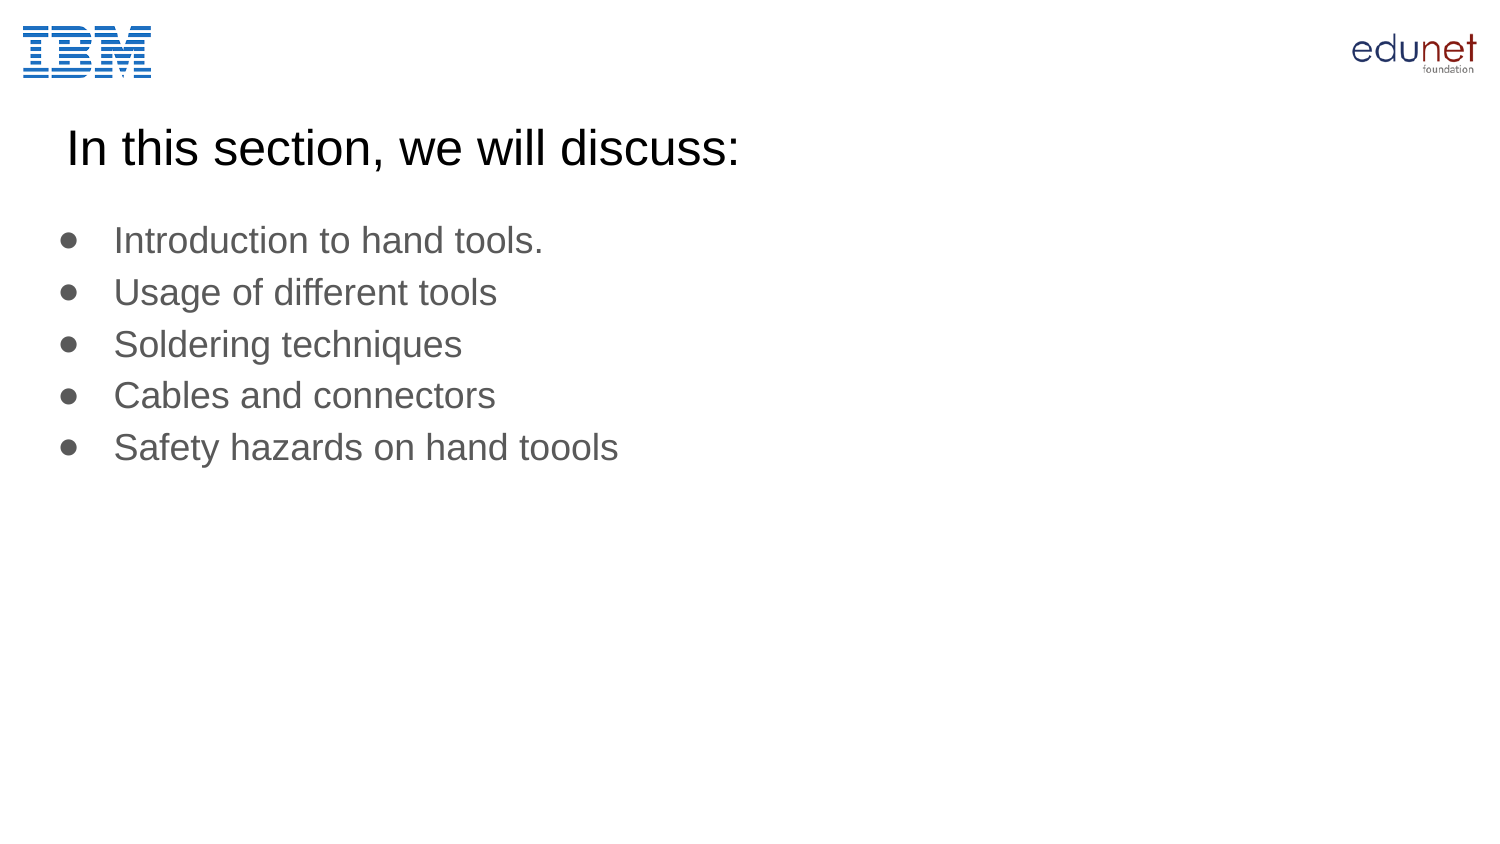

# In this section, we will discuss:
Introduction to hand tools.
Usage of different tools
Soldering techniques
Cables and connectors
Safety hazards on hand toools